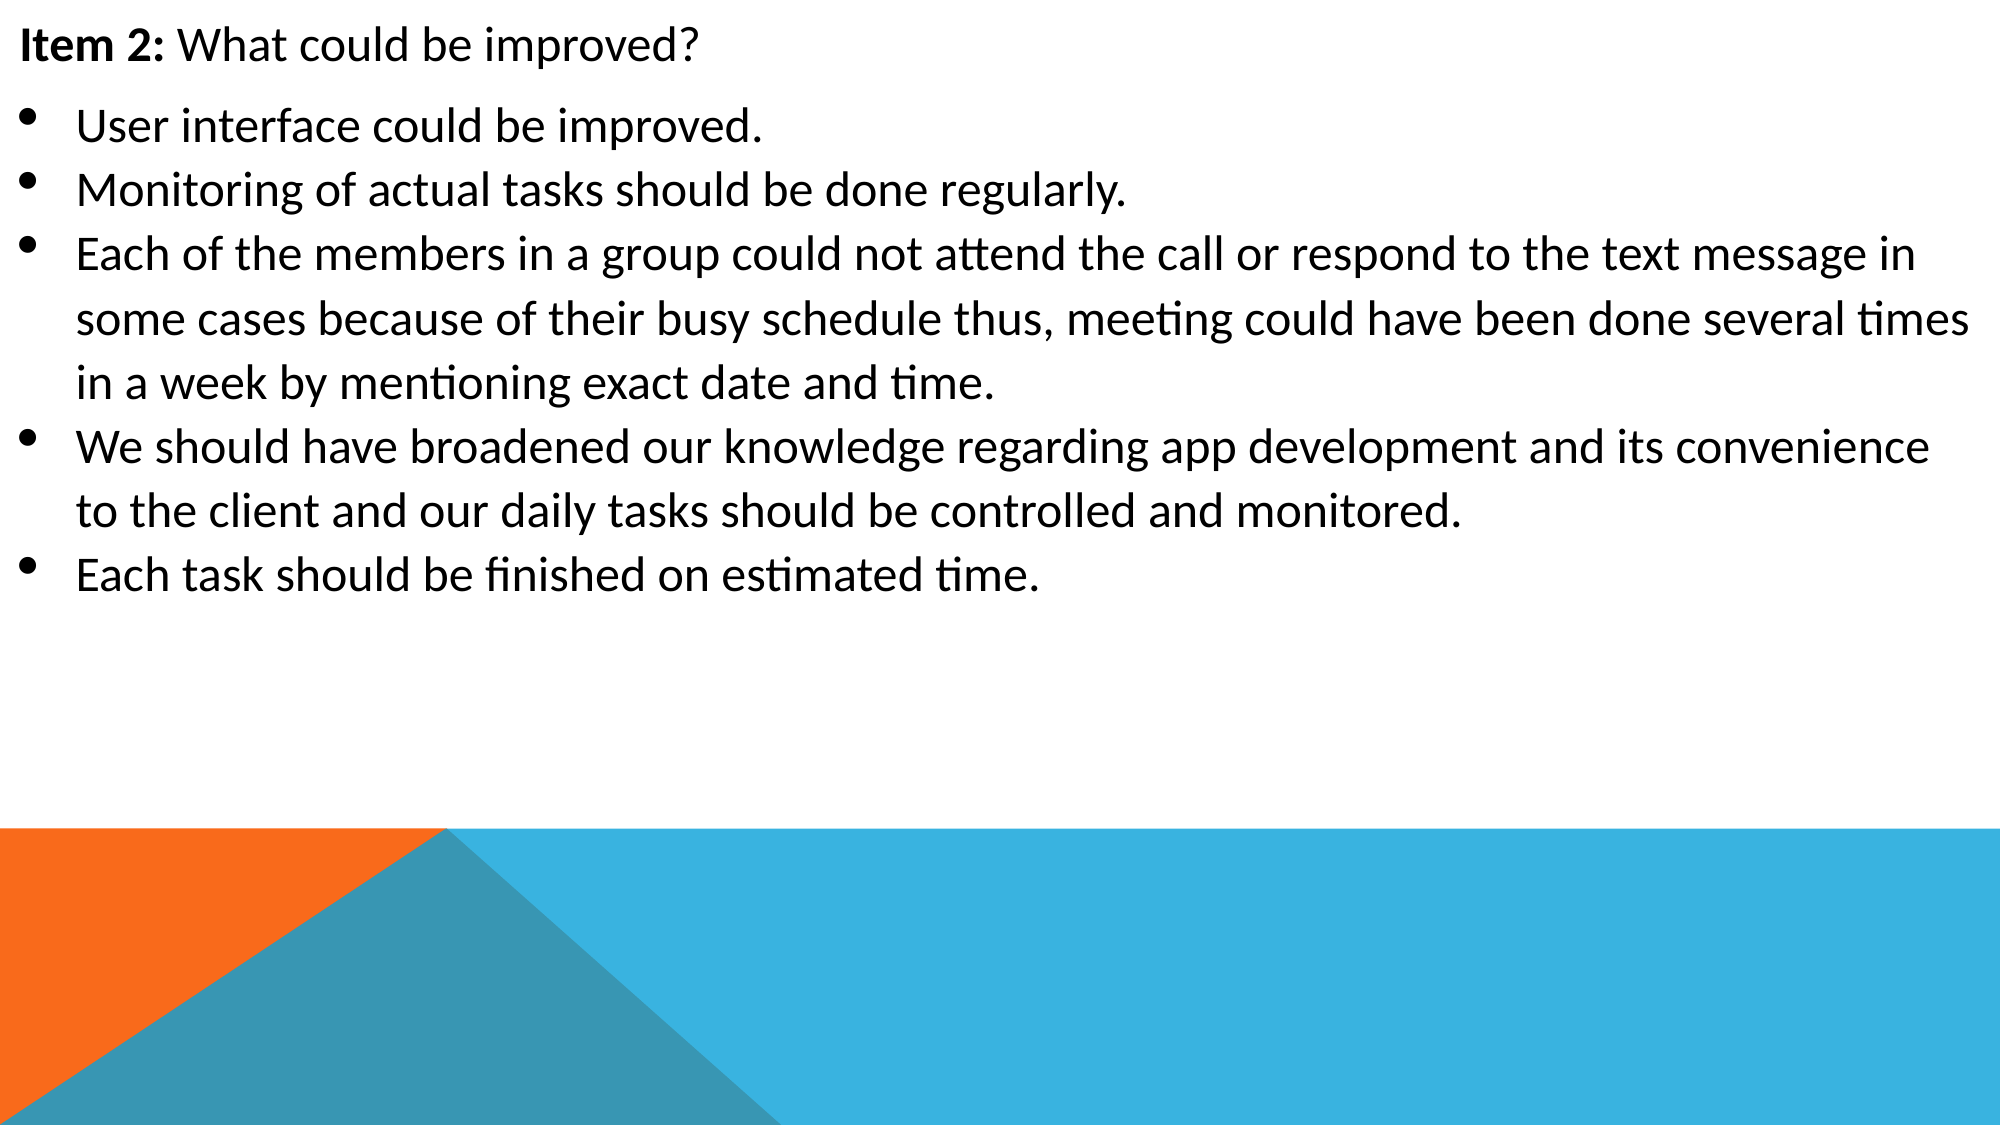

Item 2: What could be improved?
User interface could be improved.
Monitoring of actual tasks should be done regularly.
Each of the members in a group could not attend the call or respond to the text message in some cases because of their busy schedule thus, meeting could have been done several times in a week by mentioning exact date and time.
We should have broadened our knowledge regarding app development and its convenience to the client and our daily tasks should be controlled and monitored.
Each task should be finished on estimated time.